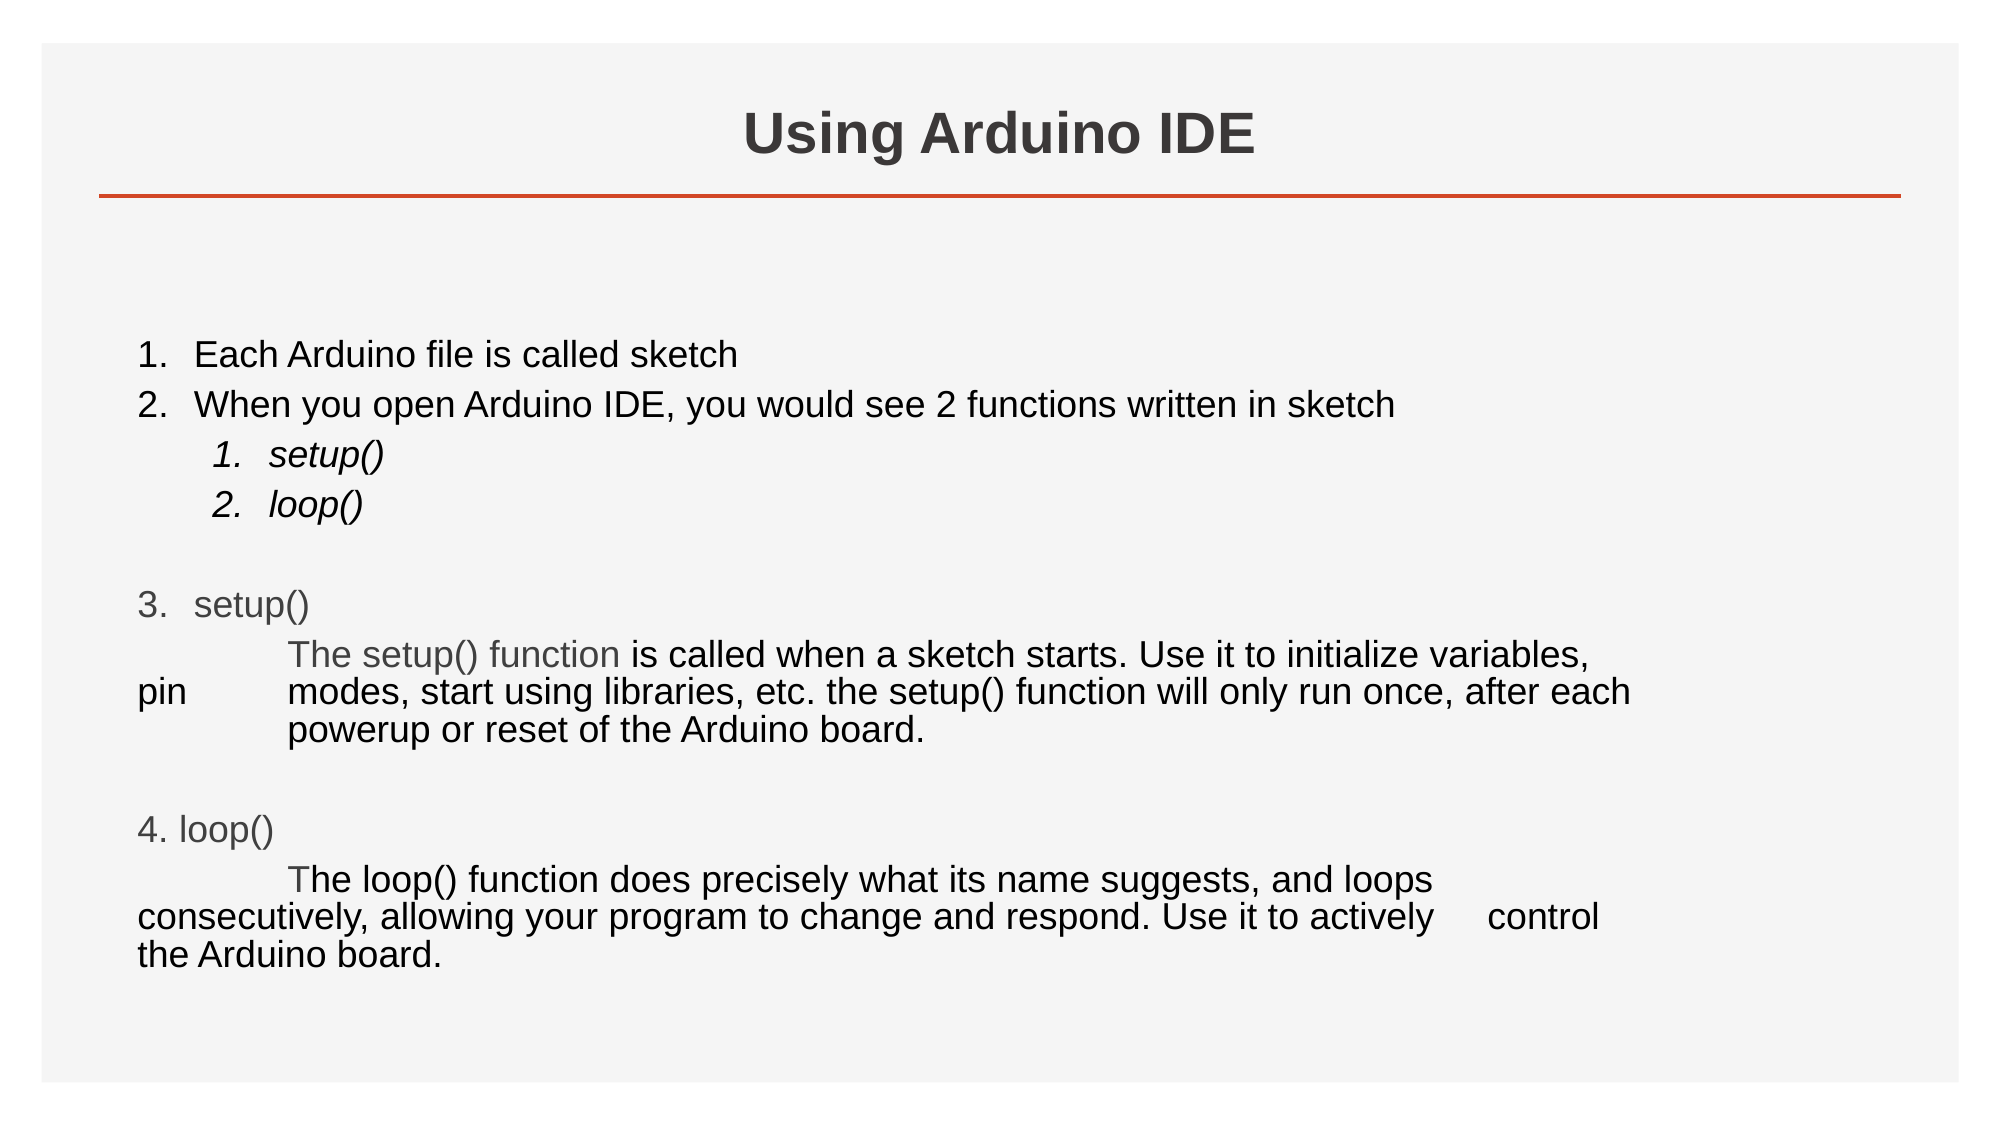

# Using Arduino IDE
Each Arduino file is called sketch
When you open Arduino IDE, you would see 2 functions written in sketch
setup()
loop()

setup()
	The setup() function is called when a sketch starts. Use it to initialize variables, pin 	modes, start using libraries, etc. the setup() function will only run once, after each 	powerup or reset of the Arduino board.

4. loop()
	The loop() function does precisely what its name suggests, and loops 	consecutively, allowing your program to change and respond. Use it to actively 	control the Arduino board.